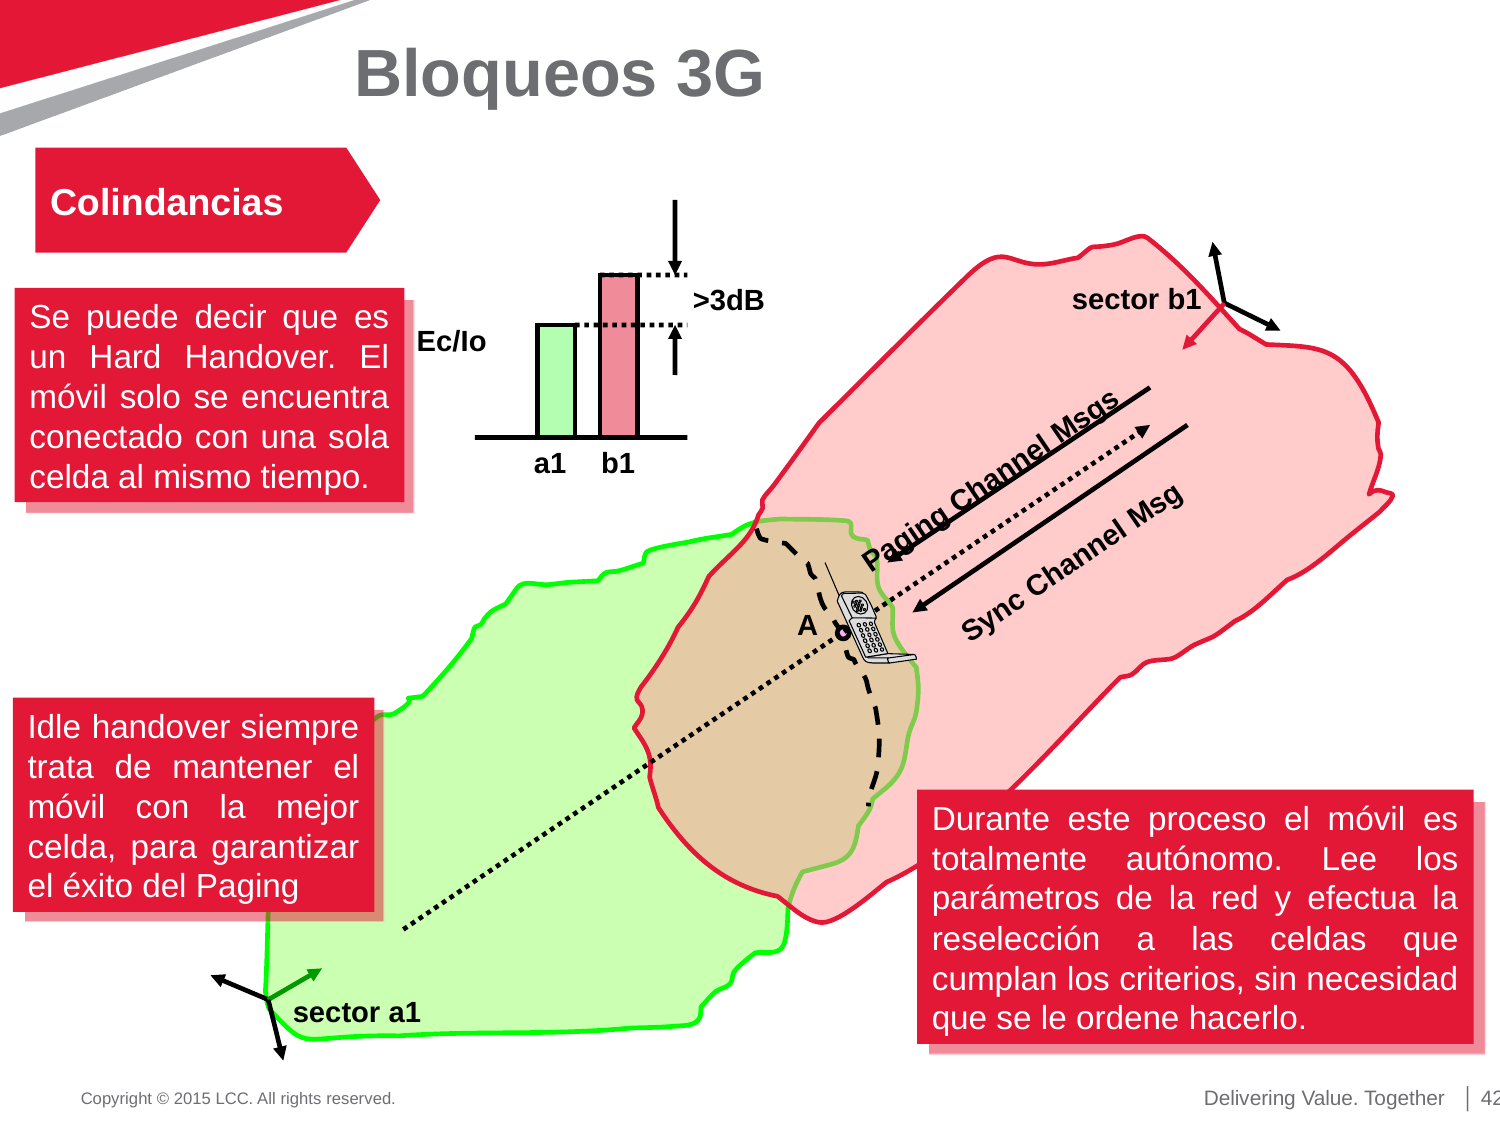

# Bloqueos 3G
Colindancias

sector b1

>3dB
Se puede decir que es un Hard Handover. El móvil solo se encuentra conectado con una sola celda al mismo tiempo.

Ec/Io

 a1
b1
Paging Channel Msgs

Sync Channel Msg

A

Idle handover siempre trata de mantener el móvil con la mejor celda, para garantizar el éxito del Paging
Durante este proceso el móvil es totalmente autónomo. Lee los parámetros de la red y efectua la reselección a las celdas que cumplan los criterios, sin necesidad que se le ordene hacerlo.

sector a1